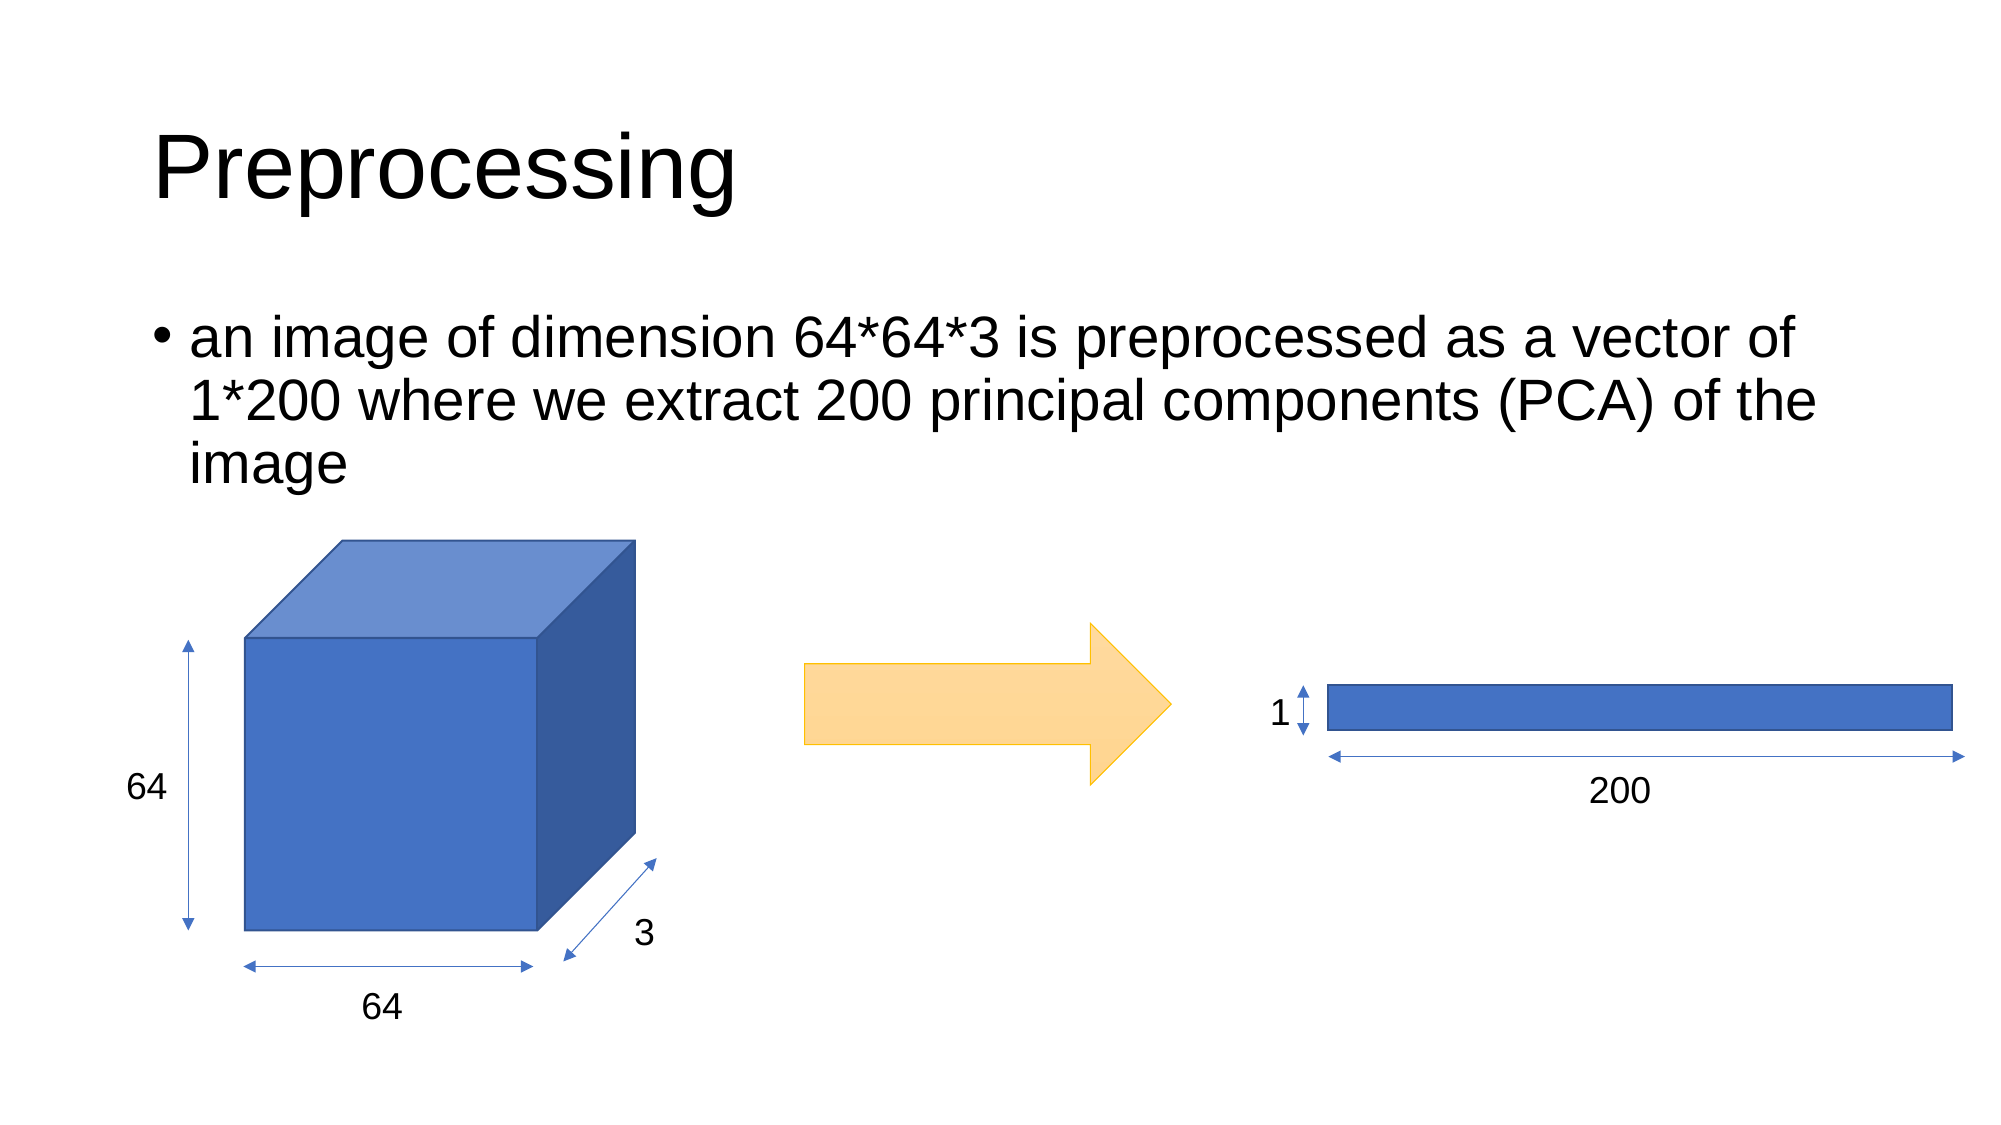

# Preprocessing
an image of dimension 64*64*3 is preprocessed as a vector of 1*200 where we extract 200 principal components (PCA) of the image

1

64
200
3
64